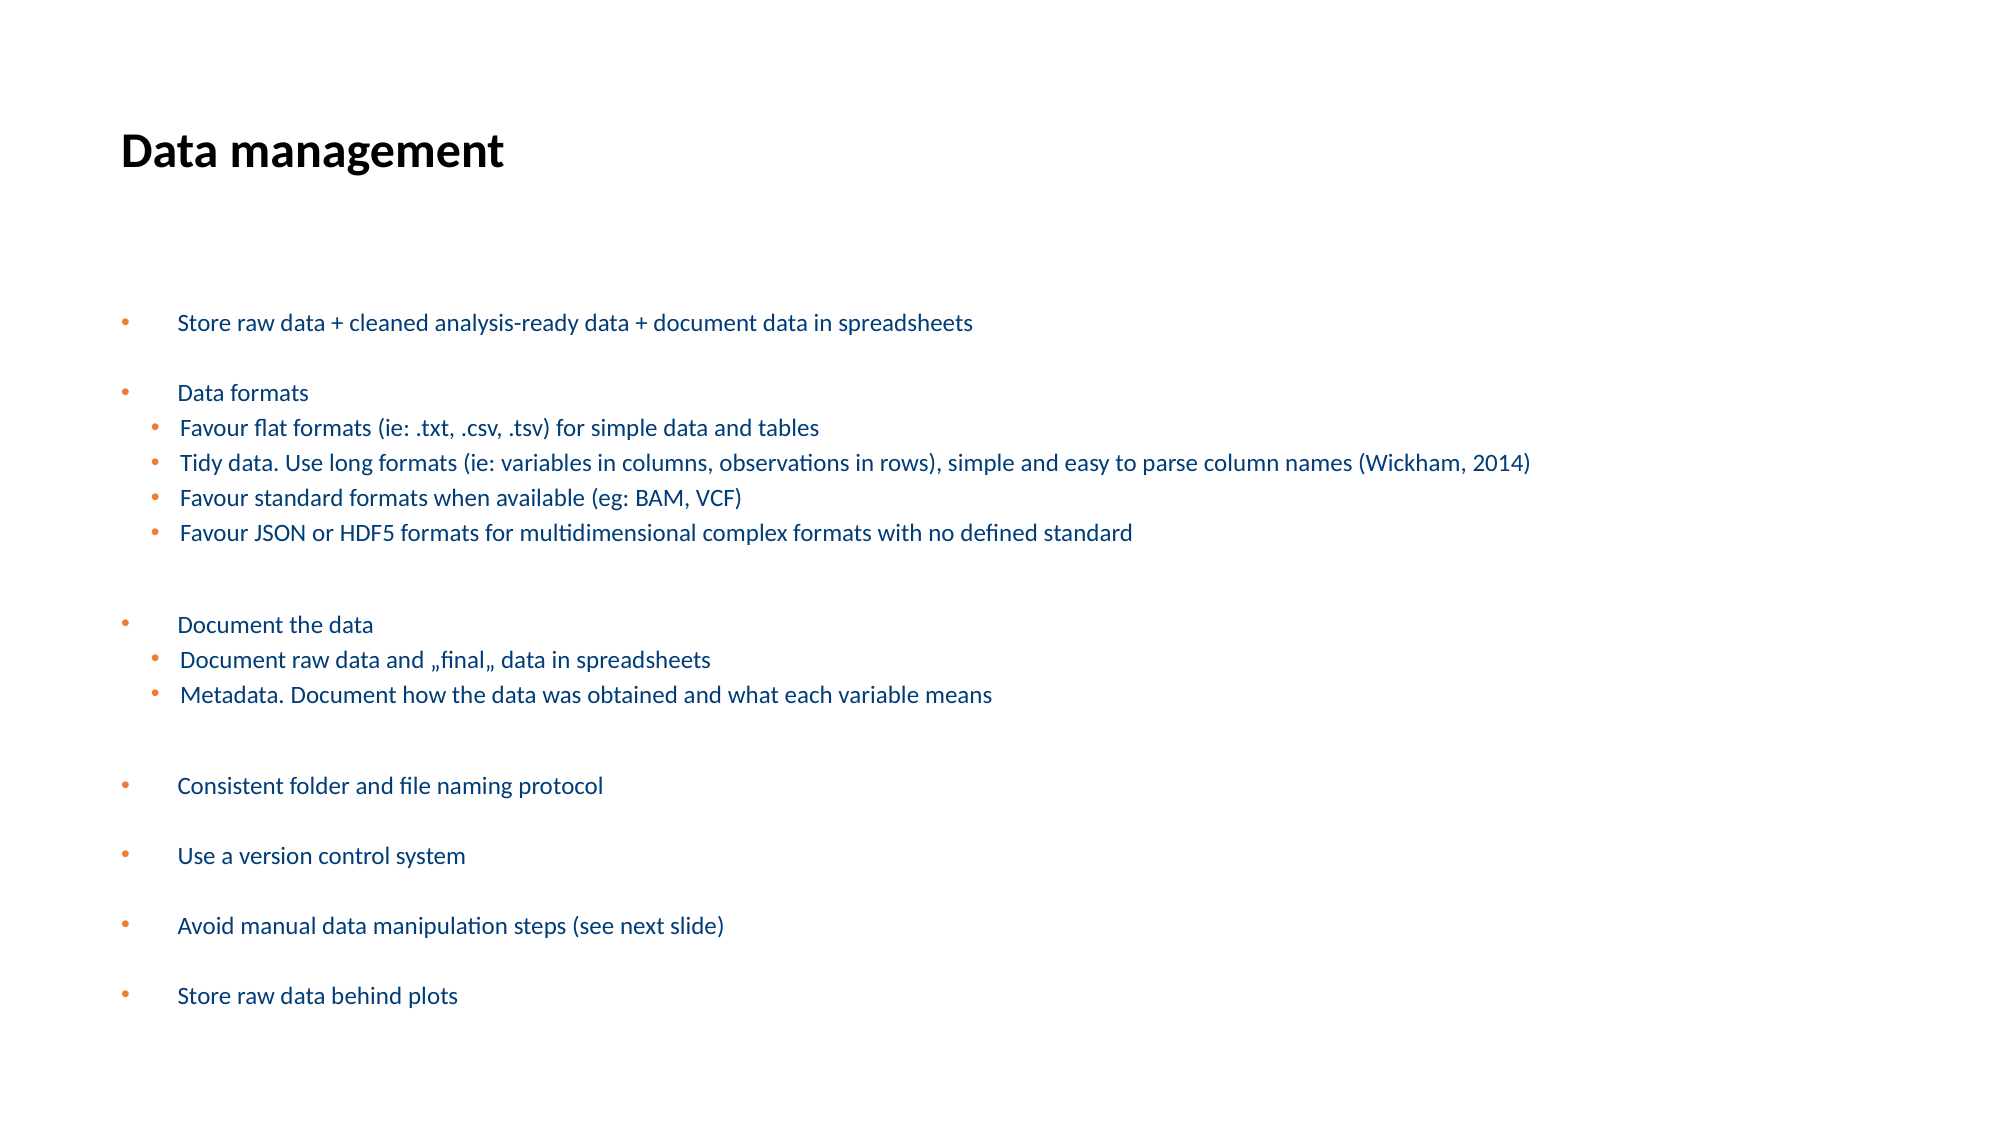

# Data management
Store raw data + cleaned analysis-ready data + document data in spreadsheets

Data formats
Favour flat formats (ie: .txt, .csv, .tsv) for simple data and tables
Tidy data. Use long formats (ie: variables in columns, observations in rows), simple and easy to parse column names (Wickham, 2014)
Favour standard formats when available (eg: BAM, VCF)
Favour JSON or HDF5 formats for multidimensional complex formats with no defined standard

Document the data
Document raw data and „final„ data in spreadsheets
Metadata. Document how the data was obtained and what each variable means

Consistent folder and file naming protocol

Use a version control system

Avoid manual data manipulation steps (see next slide)

Store raw data behind plots